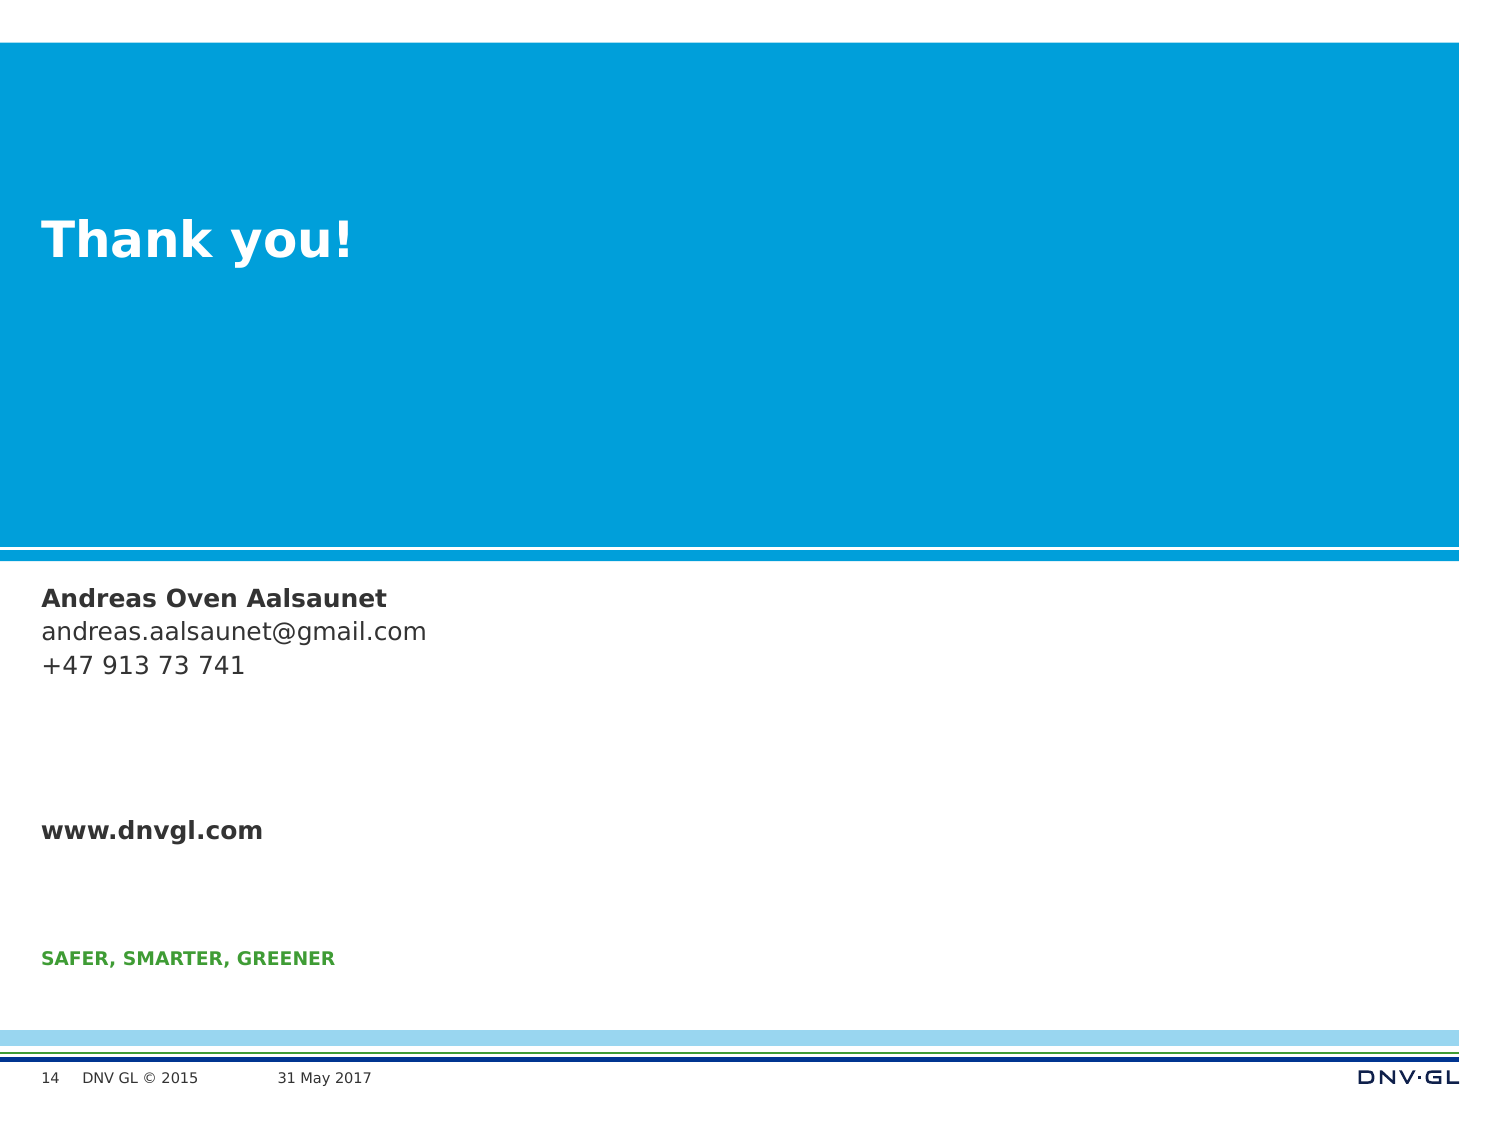

# Thank you!
Andreas Oven Aalsaunet
andreas.aalsaunet@gmail.com
+47 913 73 741
14